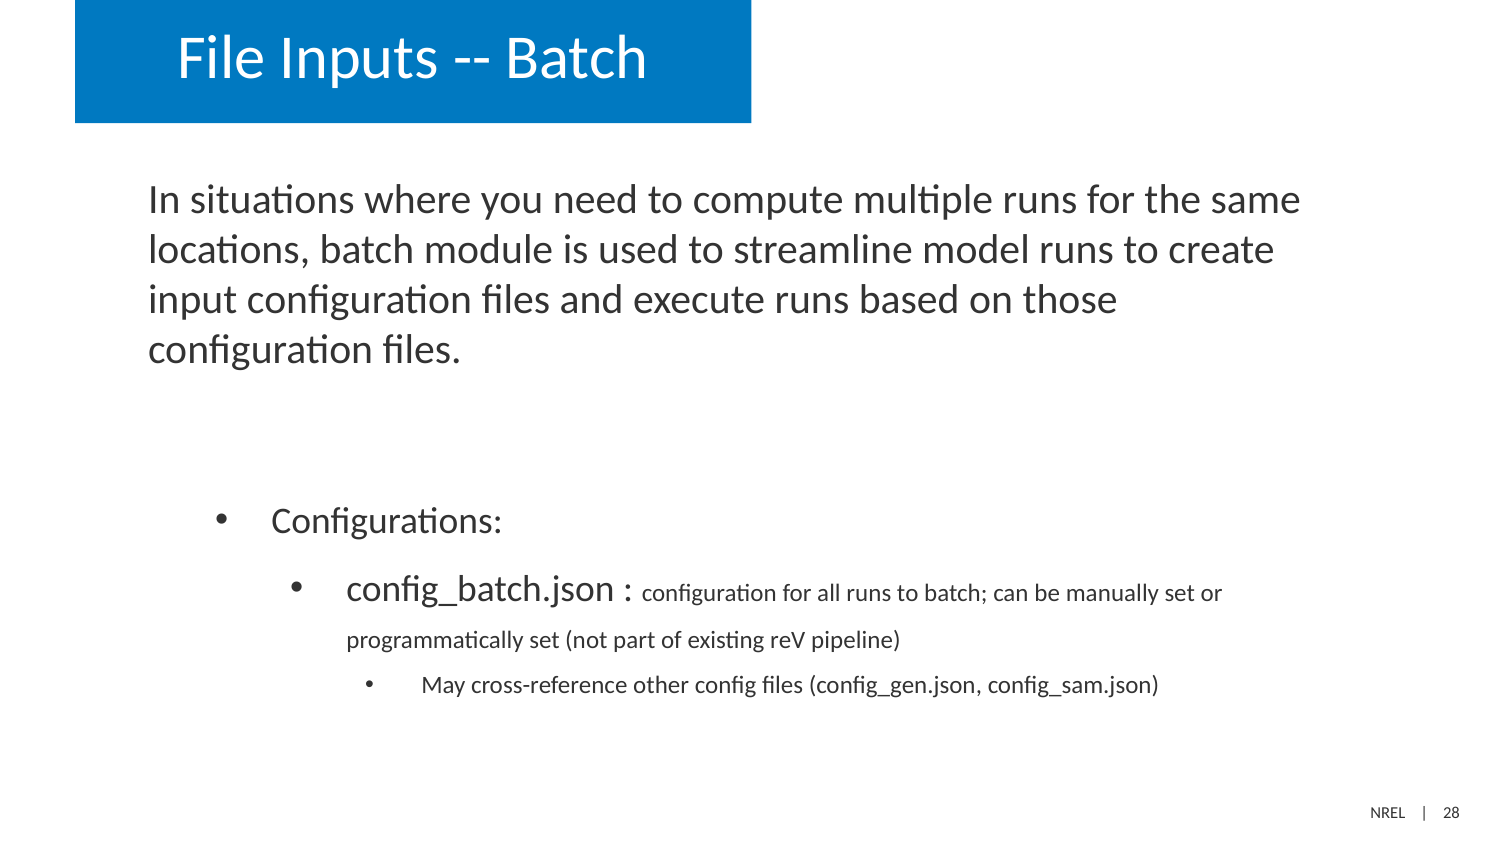

# File Inputs -- Batch
In situations where you need to compute multiple runs for the same locations, batch module is used to streamline model runs to create input configuration files and execute runs based on those configuration files.
Configurations:
config_batch.json : configuration for all runs to batch; can be manually set or programmatically set (not part of existing reV pipeline)
May cross-reference other config files (config_gen.json, config_sam.json)